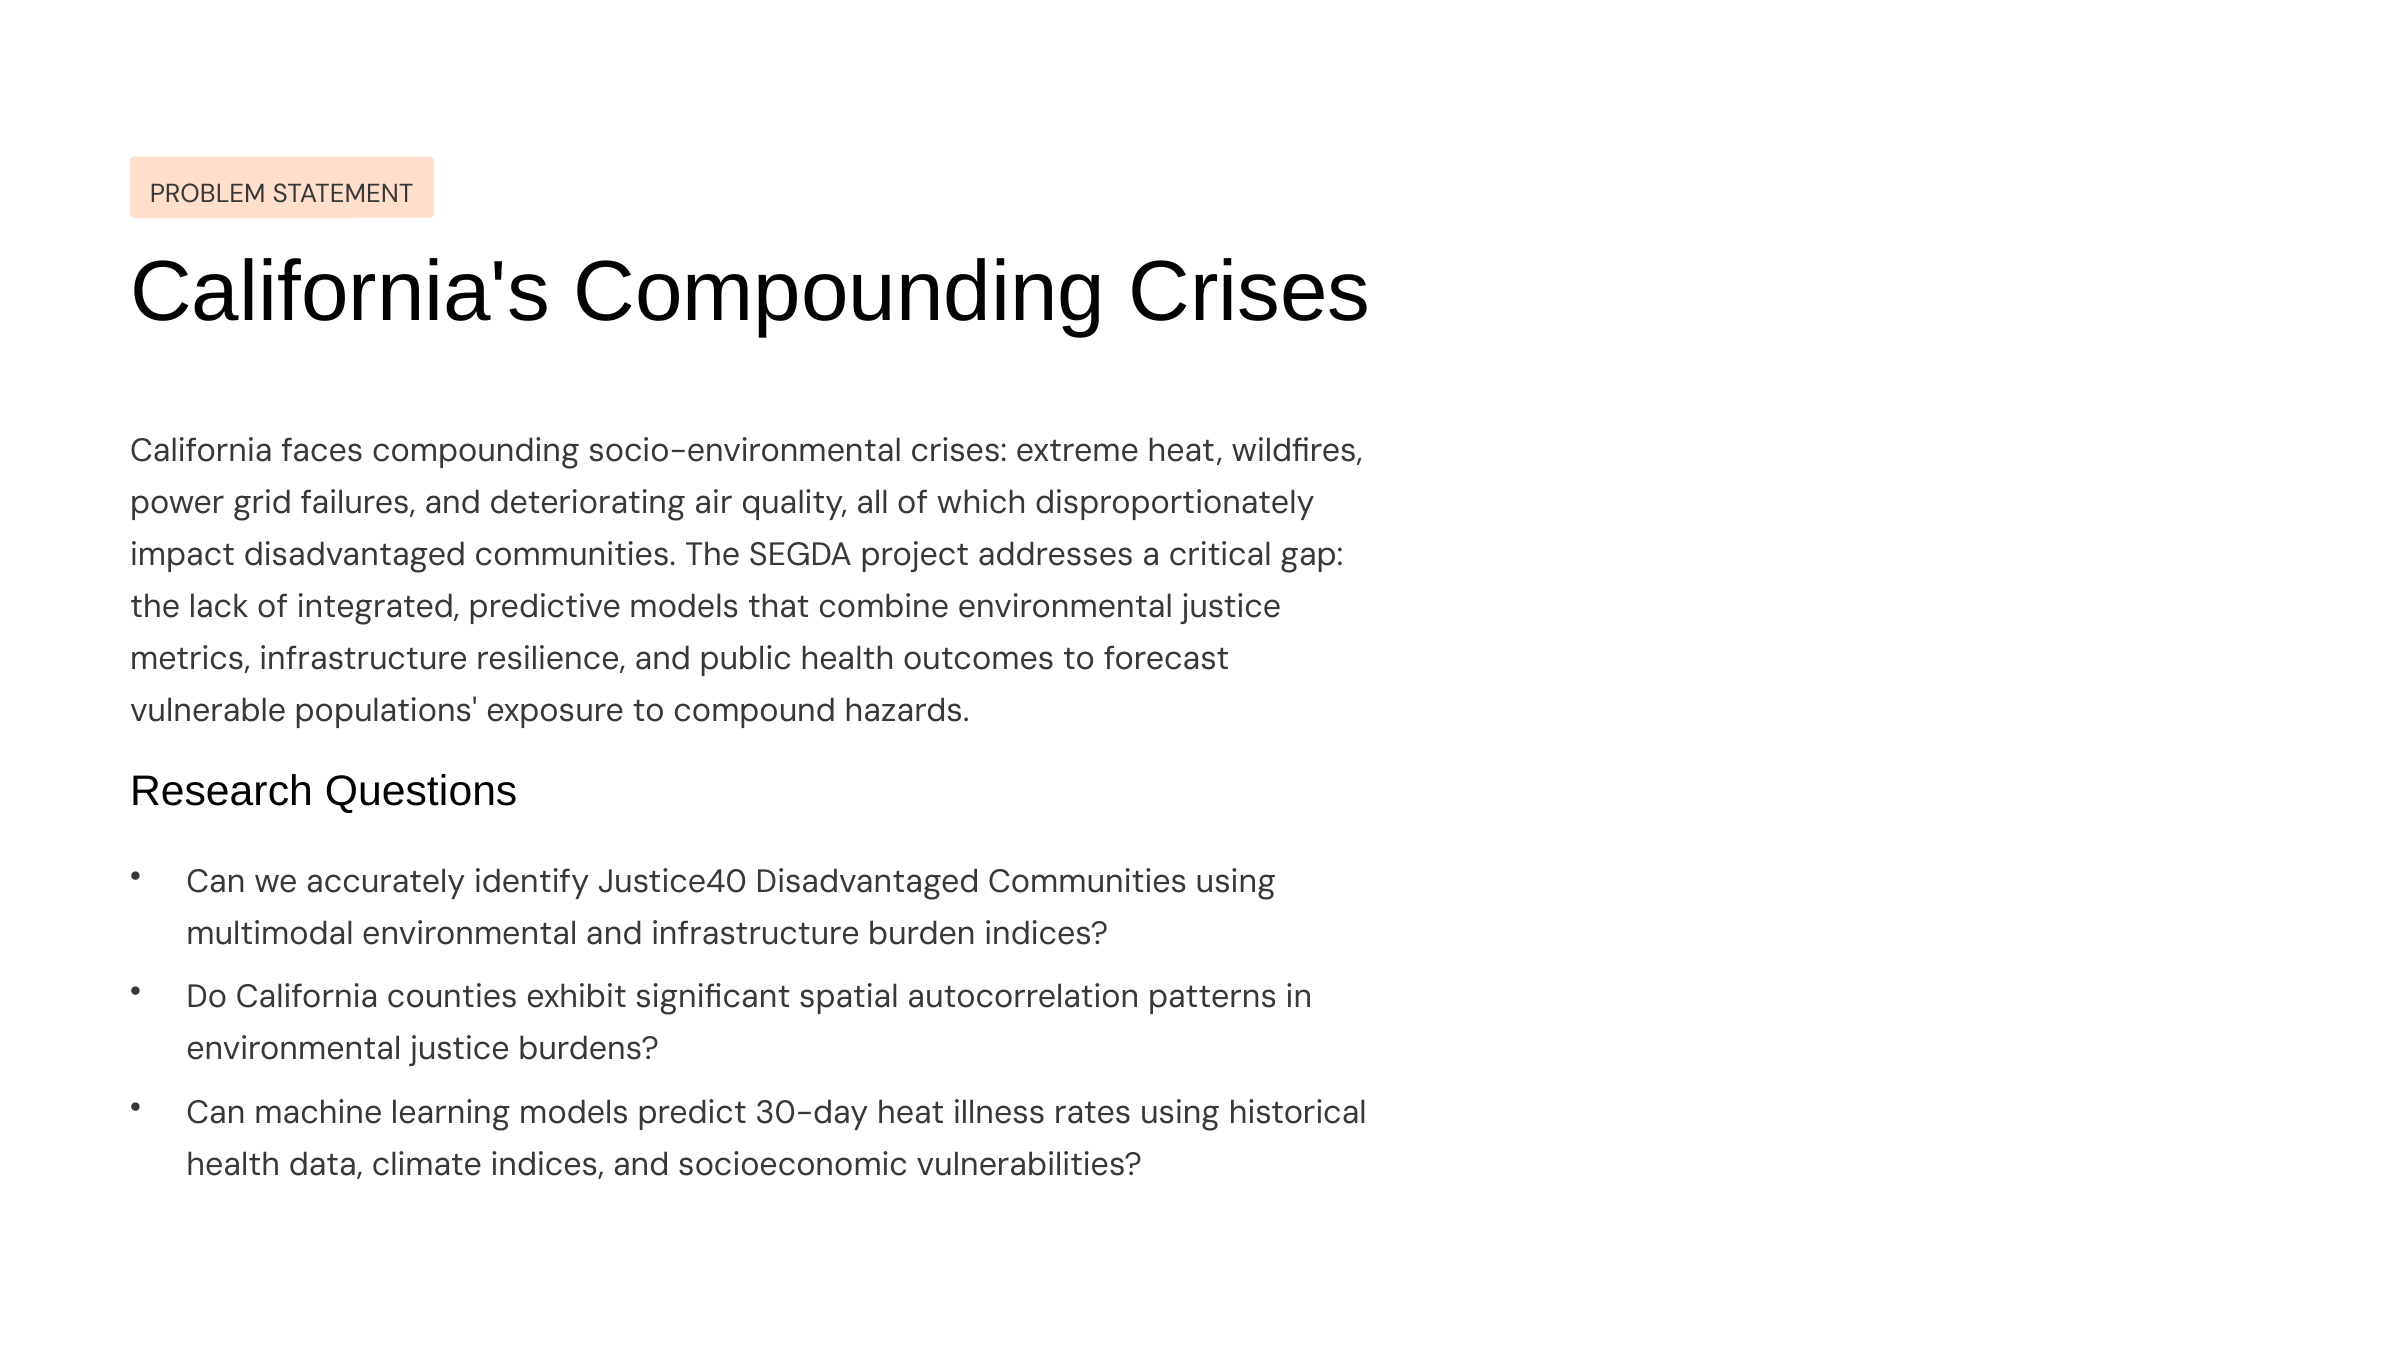

PROBLEM STATEMENT
California's Compounding Crises
California faces compounding socio-environmental crises: extreme heat, wildfires, power grid failures, and deteriorating air quality, all of which disproportionately impact disadvantaged communities. The SEGDA project addresses a critical gap: the lack of integrated, predictive models that combine environmental justice metrics, infrastructure resilience, and public health outcomes to forecast vulnerable populations' exposure to compound hazards.
Research Questions
Can we accurately identify Justice40 Disadvantaged Communities using multimodal environmental and infrastructure burden indices?
Do California counties exhibit significant spatial autocorrelation patterns in environmental justice burdens?
Can machine learning models predict 30-day heat illness rates using historical health data, climate indices, and socioeconomic vulnerabilities?